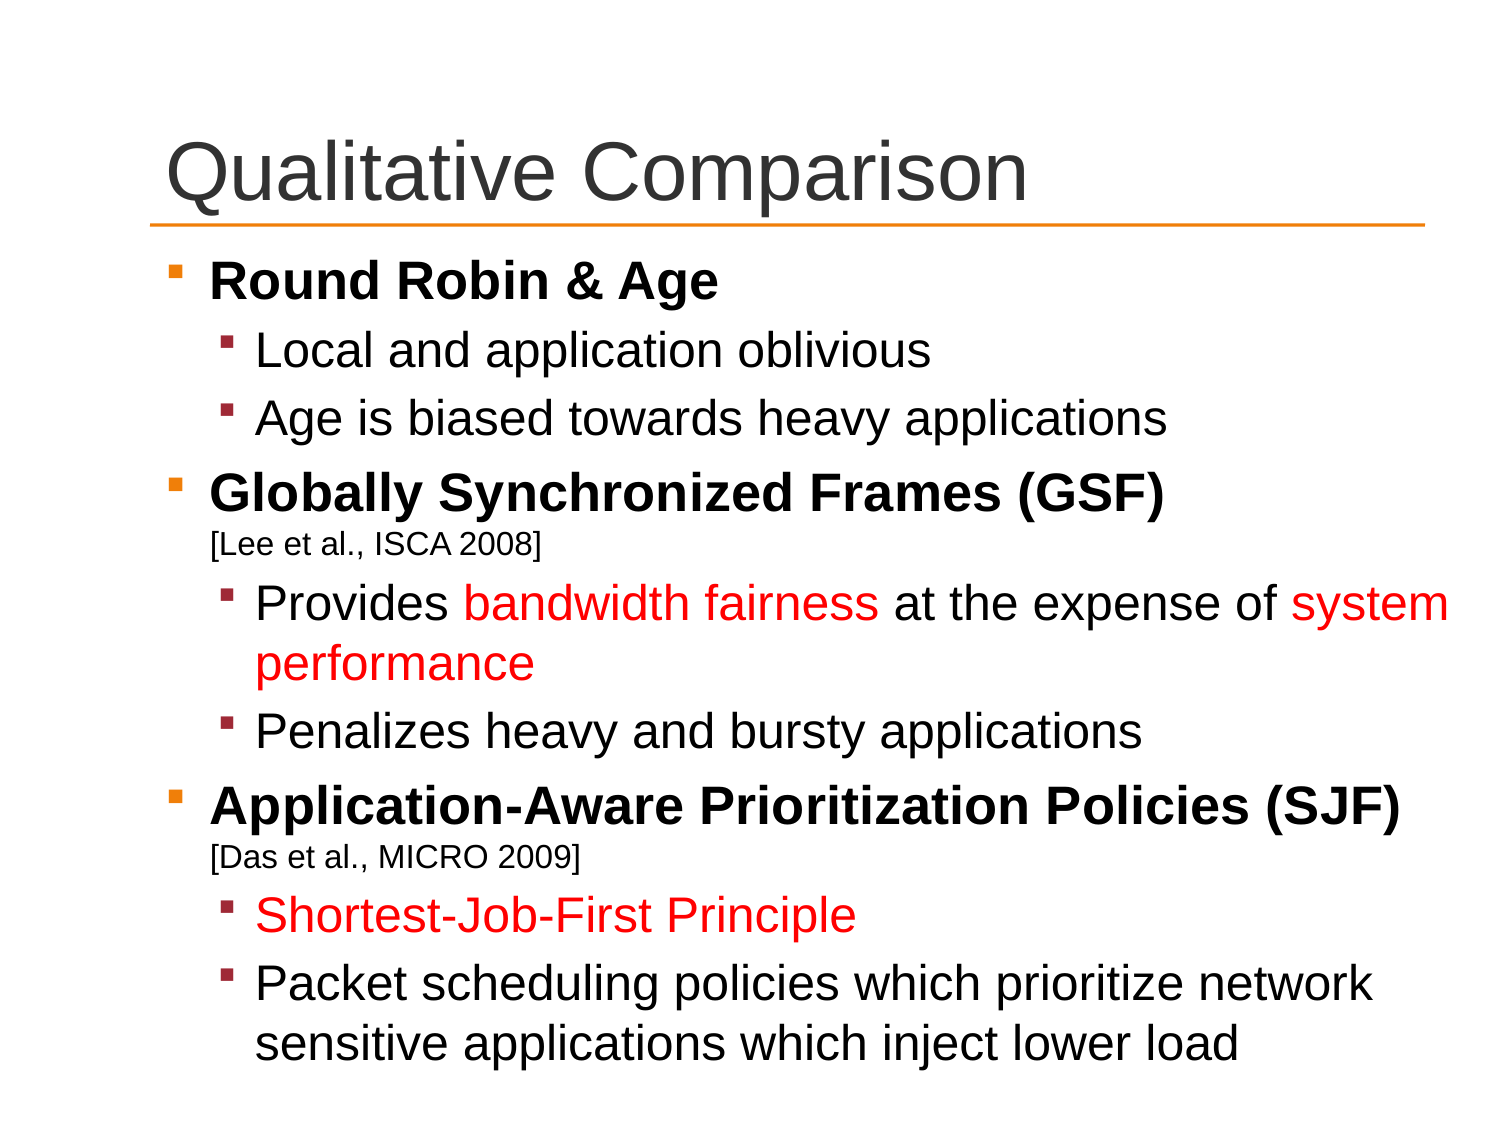

# Qualitative Comparison
Round Robin & Age
Local and application oblivious
Age is biased towards heavy applications
Globally Synchronized Frames (GSF)
[Lee et al., ISCA 2008]
Provides bandwidth fairness at the expense of system performance
Penalizes heavy and bursty applications
Application-Aware Prioritization Policies (SJF)
[Das et al., MICRO 2009]
Shortest-Job-First Principle
Packet scheduling policies which prioritize network sensitive applications which inject lower load